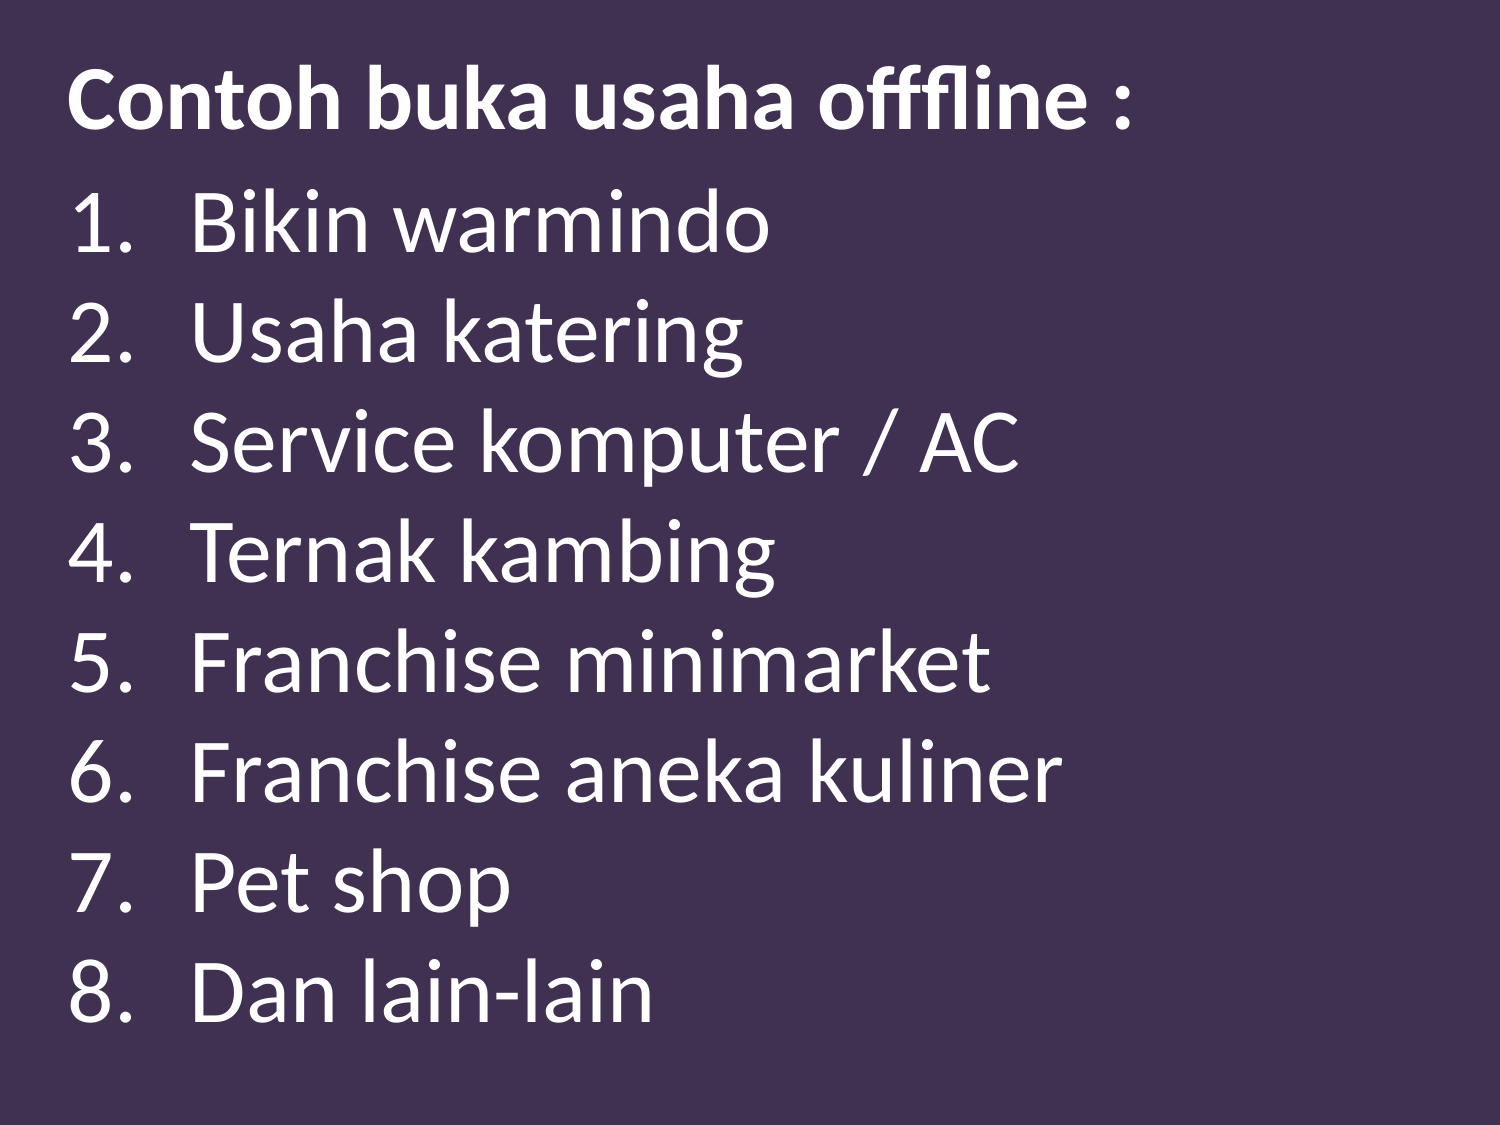

Contoh buka usaha offfline :
Bikin warmindo
Usaha katering
Service komputer / AC
Ternak kambing
Franchise minimarket
Franchise aneka kuliner
Pet shop
Dan lain-lain